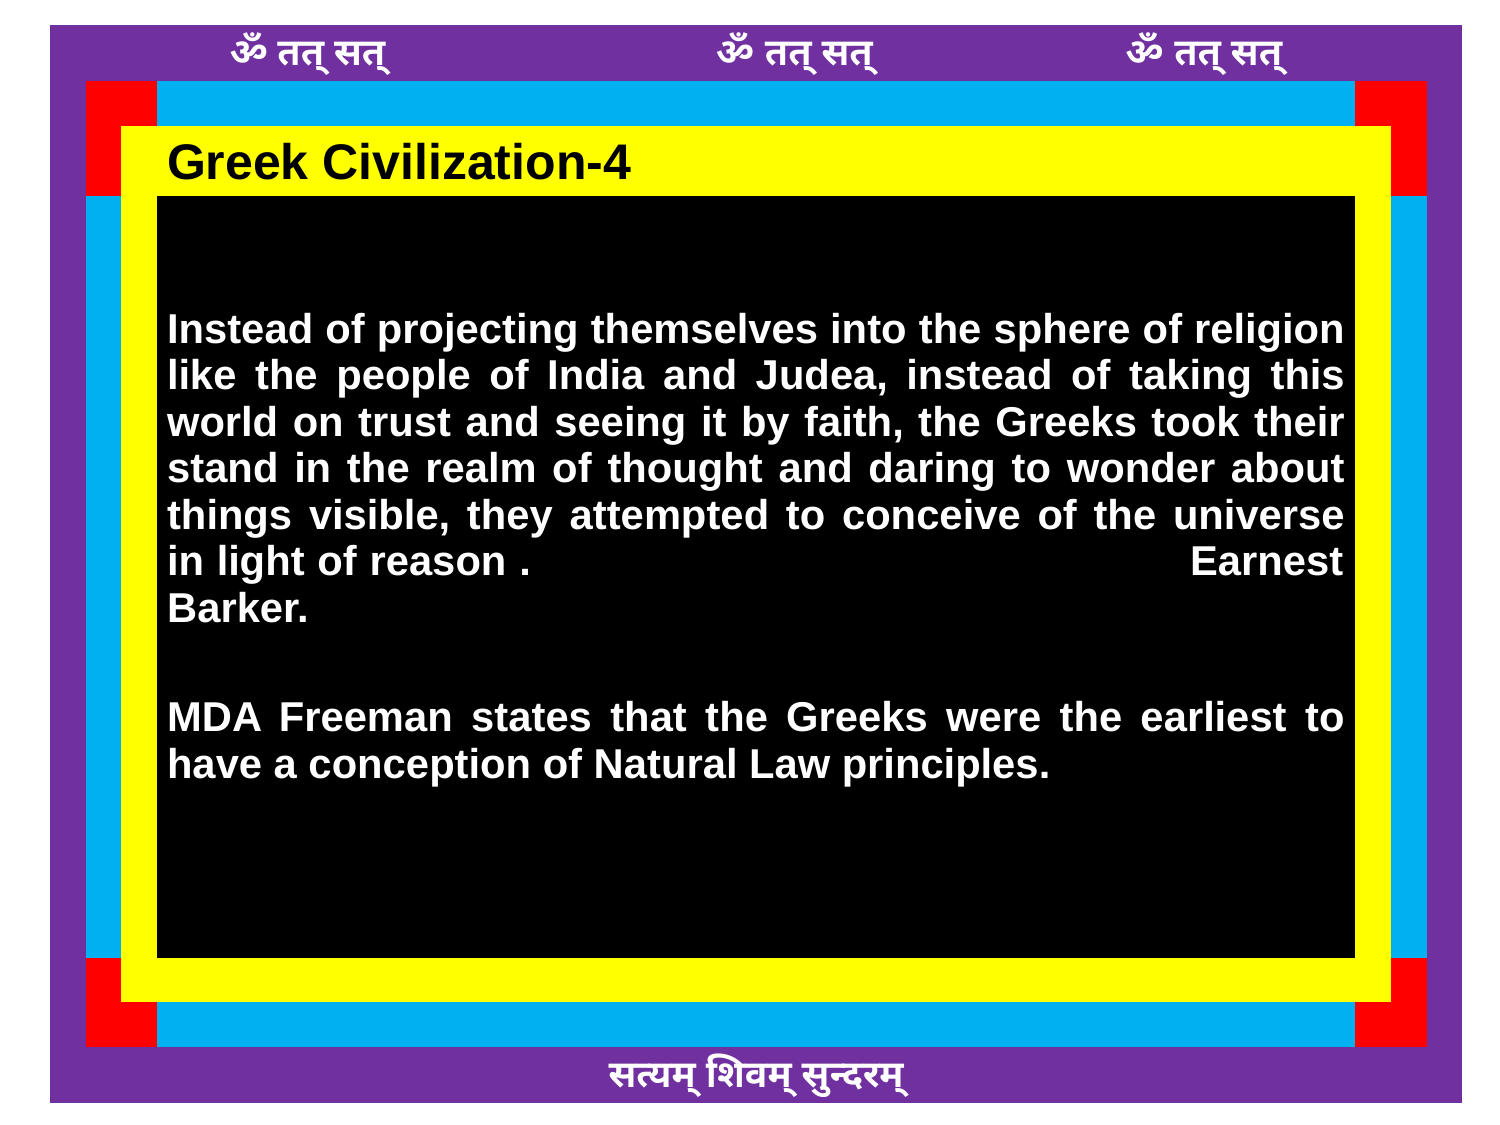

|  |  |  | ॐ तत् सत् ॐ तत् सत् ॐ तत् सत् |  |  |  |
| --- | --- | --- | --- | --- | --- | --- |
|  |  |  |  |  |  |  |
|  |  |  | Greek Civilization-4 |  |  |  |
|  |  |  | Instead of projecting themselves into the sphere of religion like the people of India and Judea, instead of taking this world on trust and seeing it by faith, the Greeks took their stand in the realm of thought and daring to wonder about things visible, they attempted to conceive of the universe in light of reason . Earnest Barker. MDA Freeman states that the Greeks were the earliest to have a conception of Natural Law principles. |  |  |  |
|  |  |  |  |  |  |  |
|  |  |  |  |  |  |  |
|  |  |  | सत्यम् शिवम् सुन्दरम् |  |  |  |
15